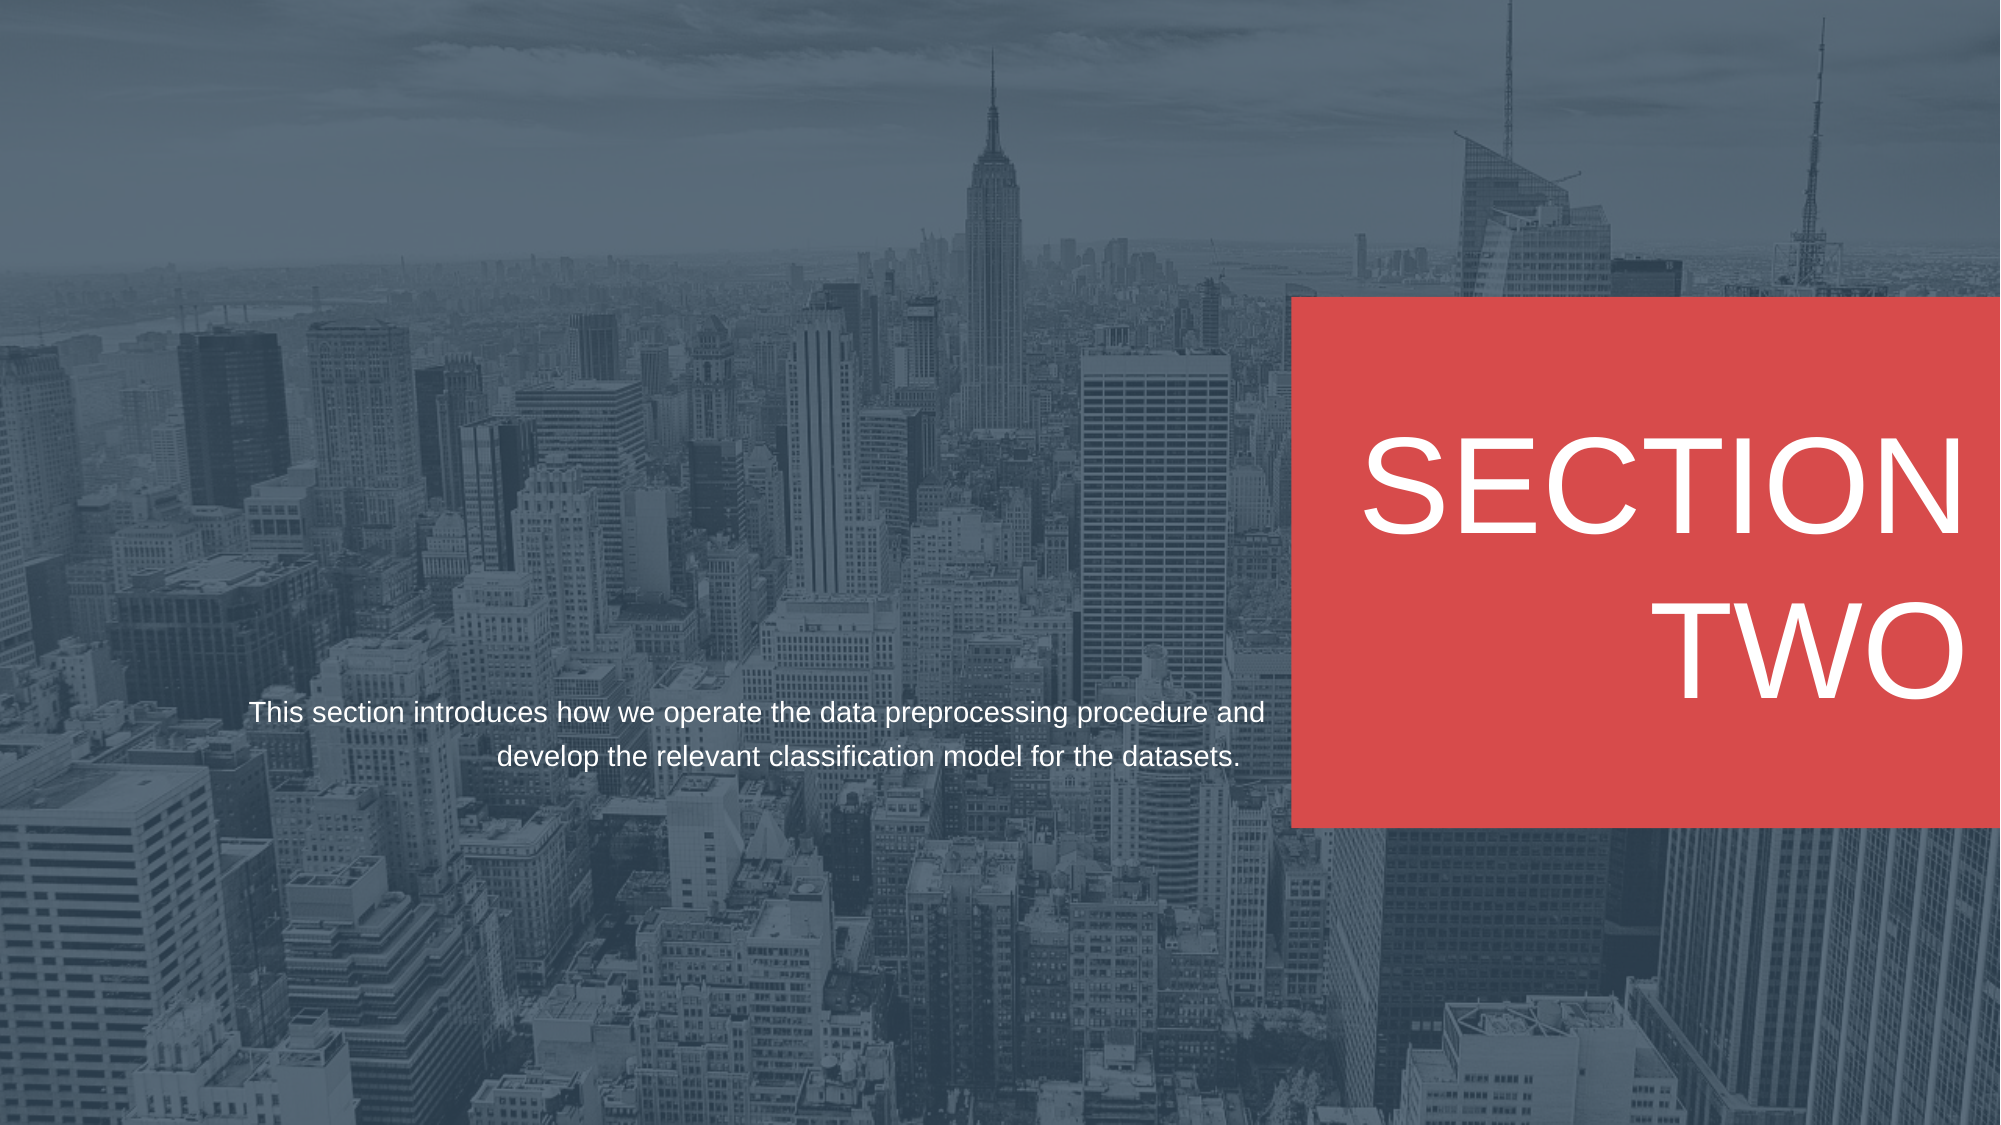

SECTION
TWO
This section introduces how we operate the data preprocessing procedure and develop the relevant classification model for the datasets.